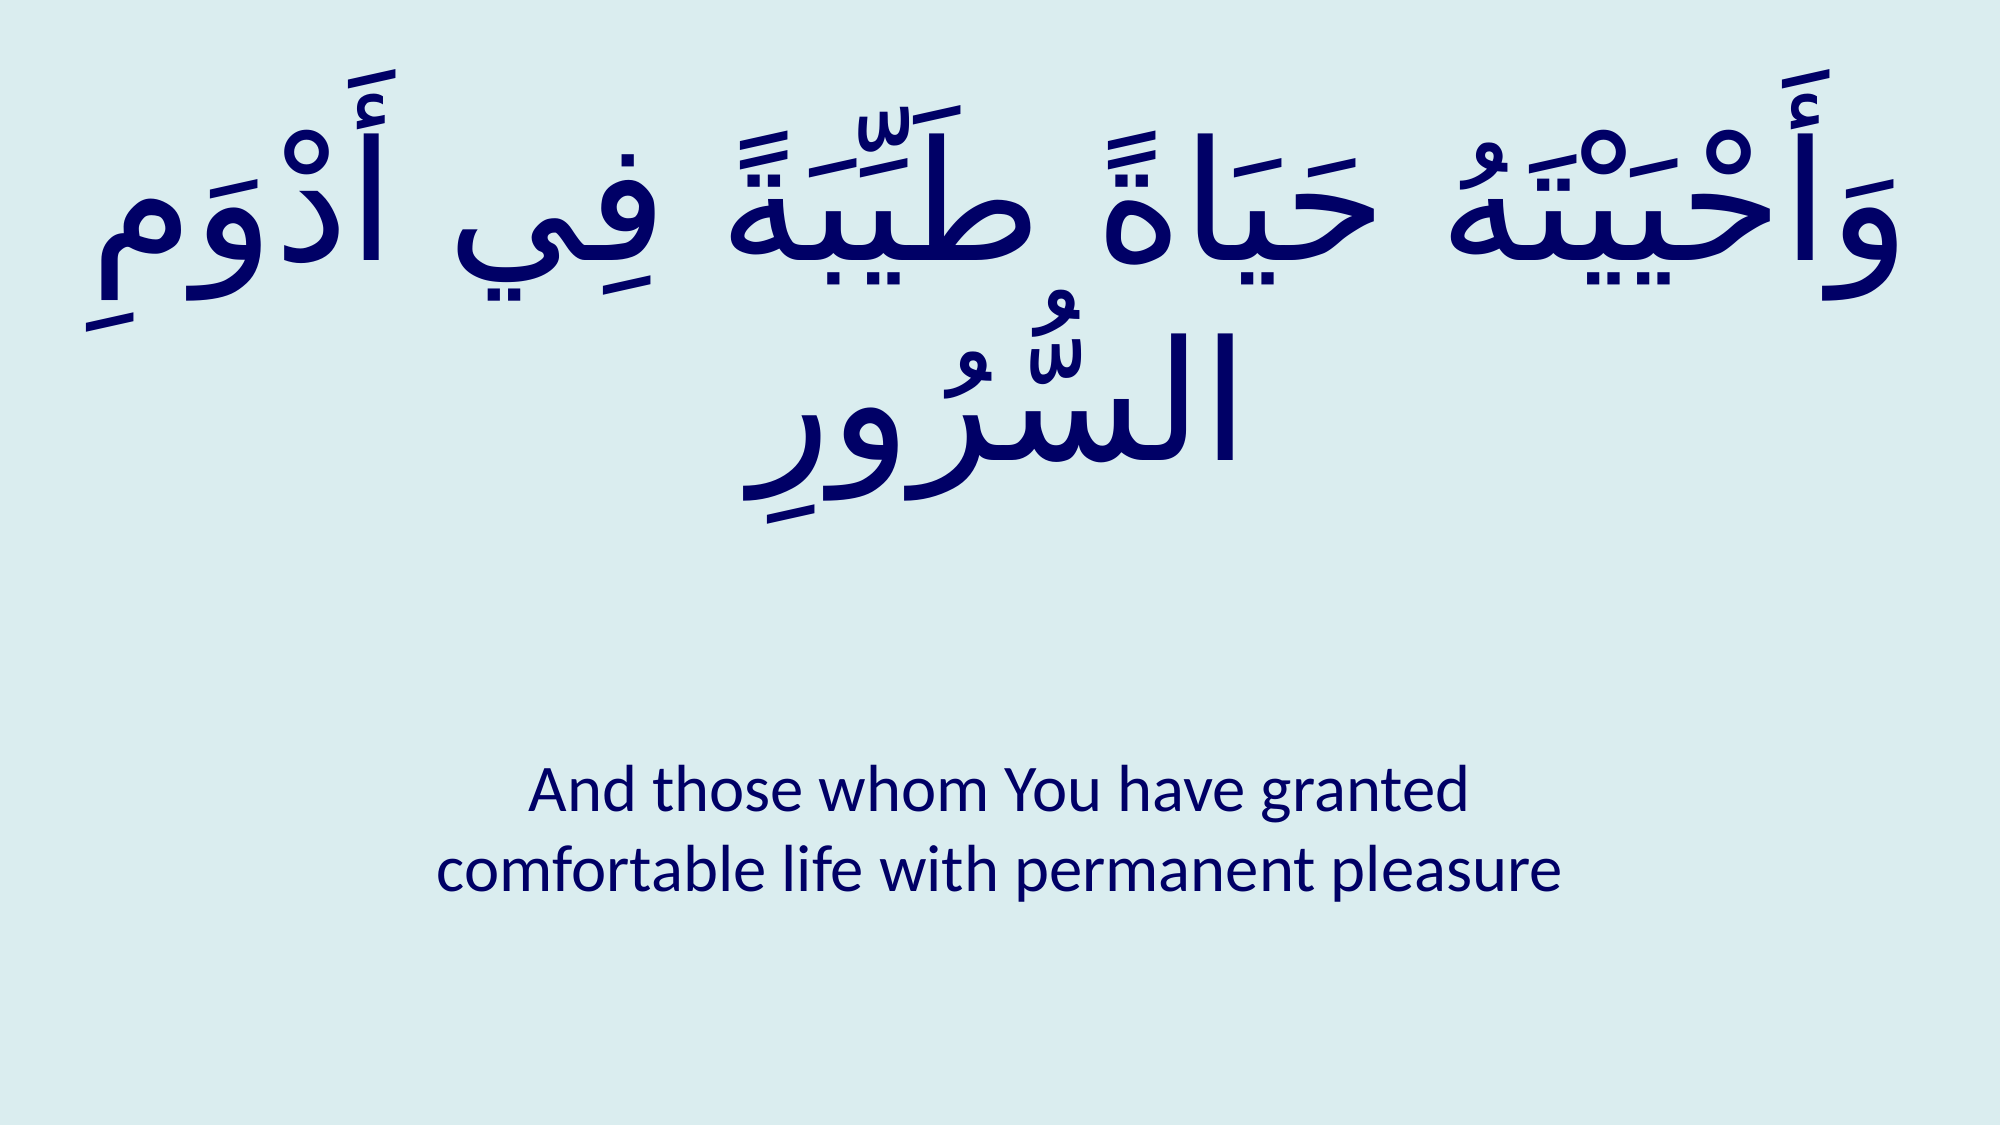

# وَأَحْيَيْتَهُ حَيَاةً طَيِّبَةً فِي أَدْوَمِ السُّرُورِ
And those whom You have granted comfortable life with permanent pleasure